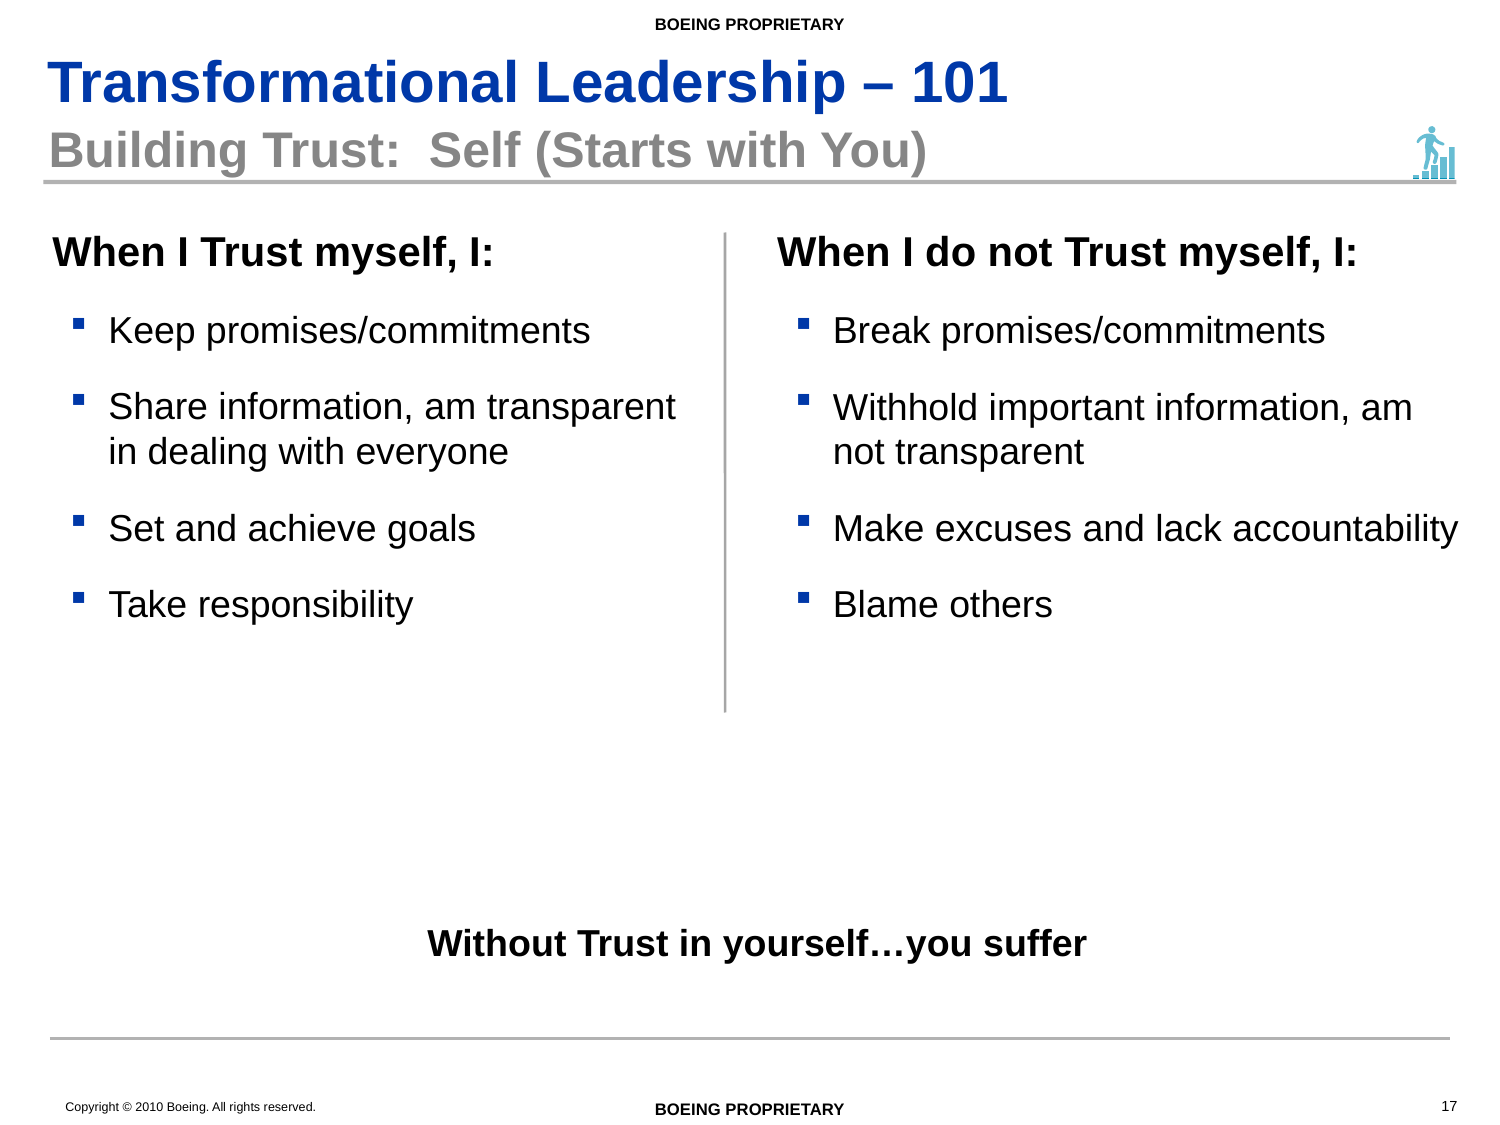

# Building Trust:  Self (Starts with You)
When I Trust myself, I:
Keep promises/commitments
Share information, am transparent
in dealing with everyone
Set and achieve goals
Take responsibility
When I do not Trust myself, I:
Break promises/commitments
Withhold important information, am not transparent
Make excuses and lack accountability
Blame others
Without Trust in yourself…you suffer
17